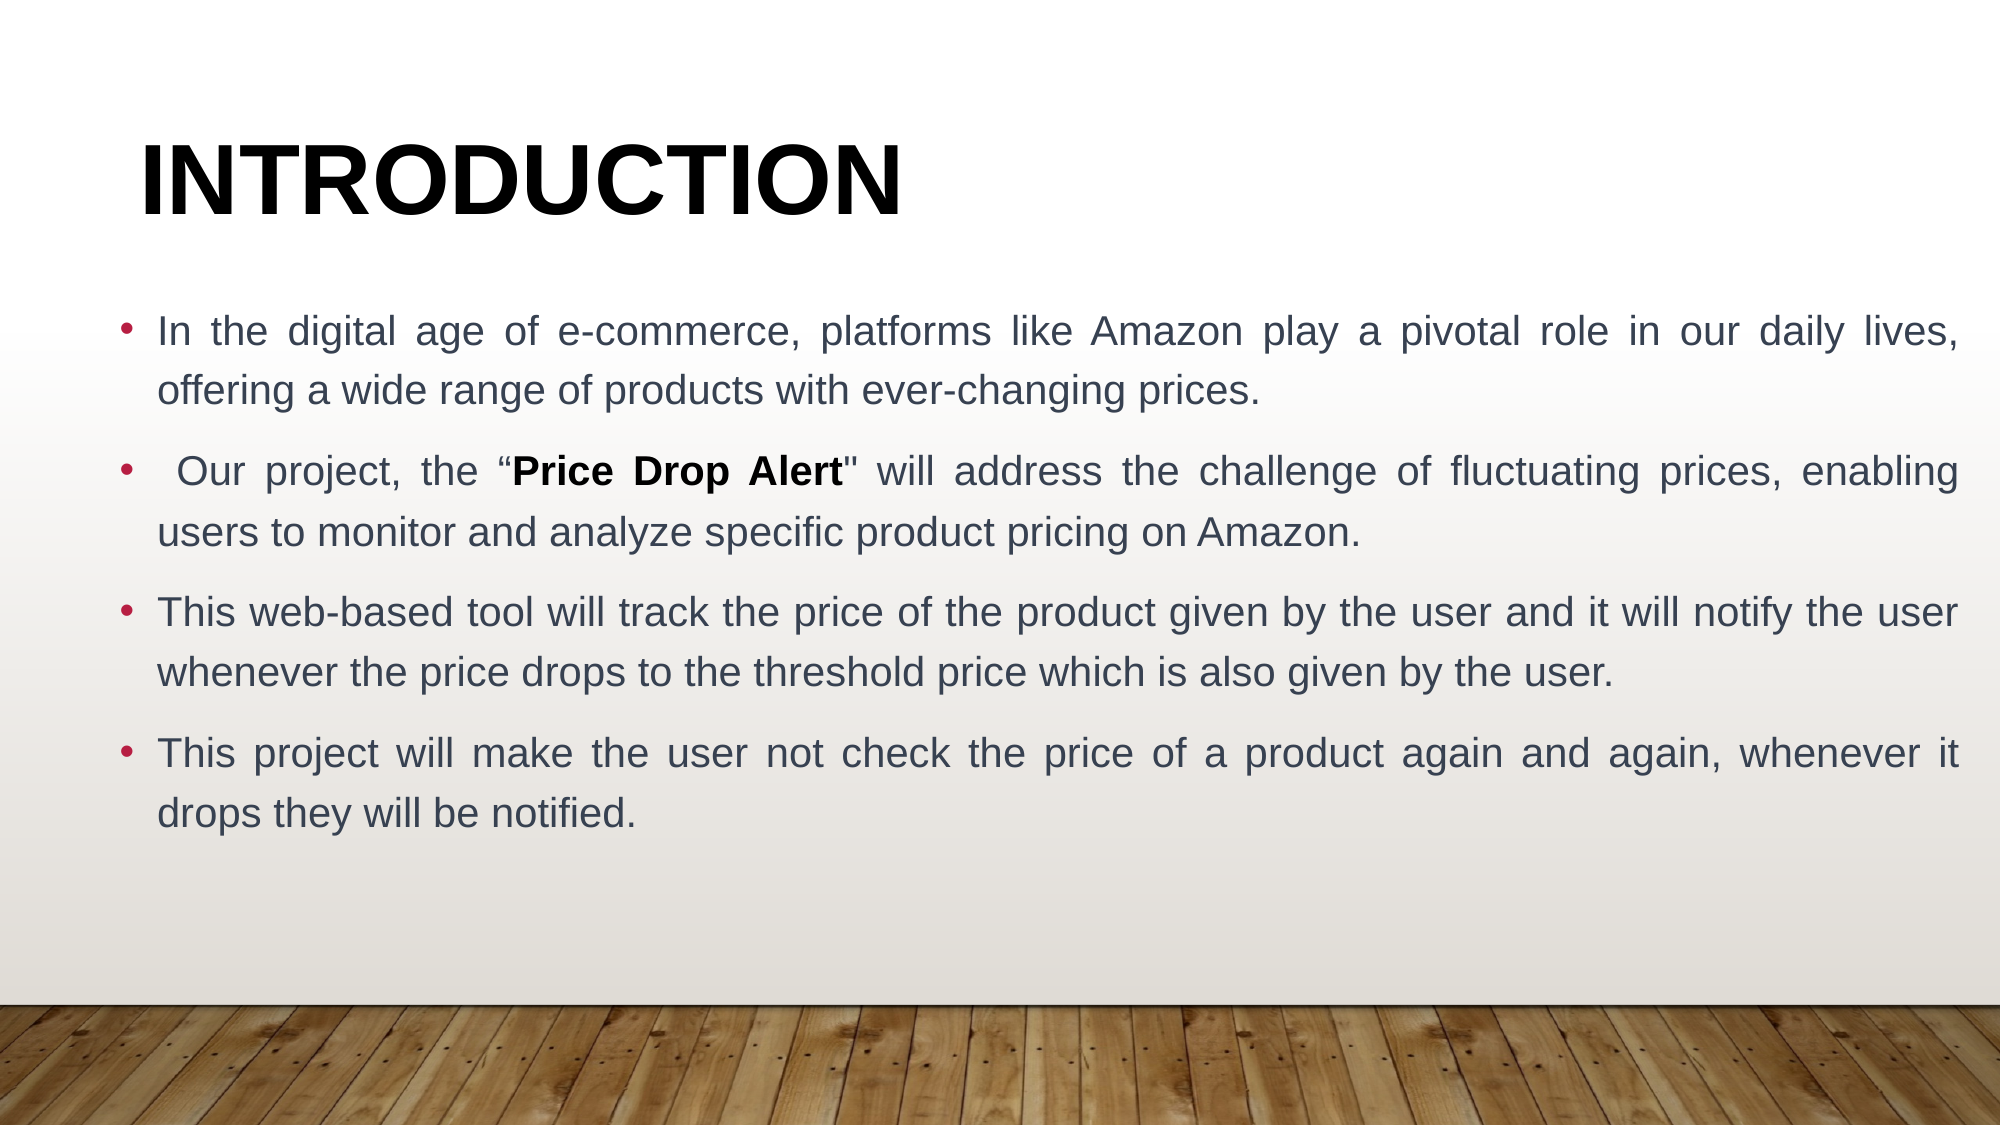

# INTRODUCTION
In the digital age of e-commerce, platforms like Amazon play a pivotal role in our daily lives, offering a wide range of products with ever-changing prices.
 Our project, the “Price Drop Alert" will address the challenge of fluctuating prices, enabling users to monitor and analyze specific product pricing on Amazon.
This web-based tool will track the price of the product given by the user and it will notify the user whenever the price drops to the threshold price which is also given by the user.
This project will make the user not check the price of a product again and again, whenever it drops they will be notified.